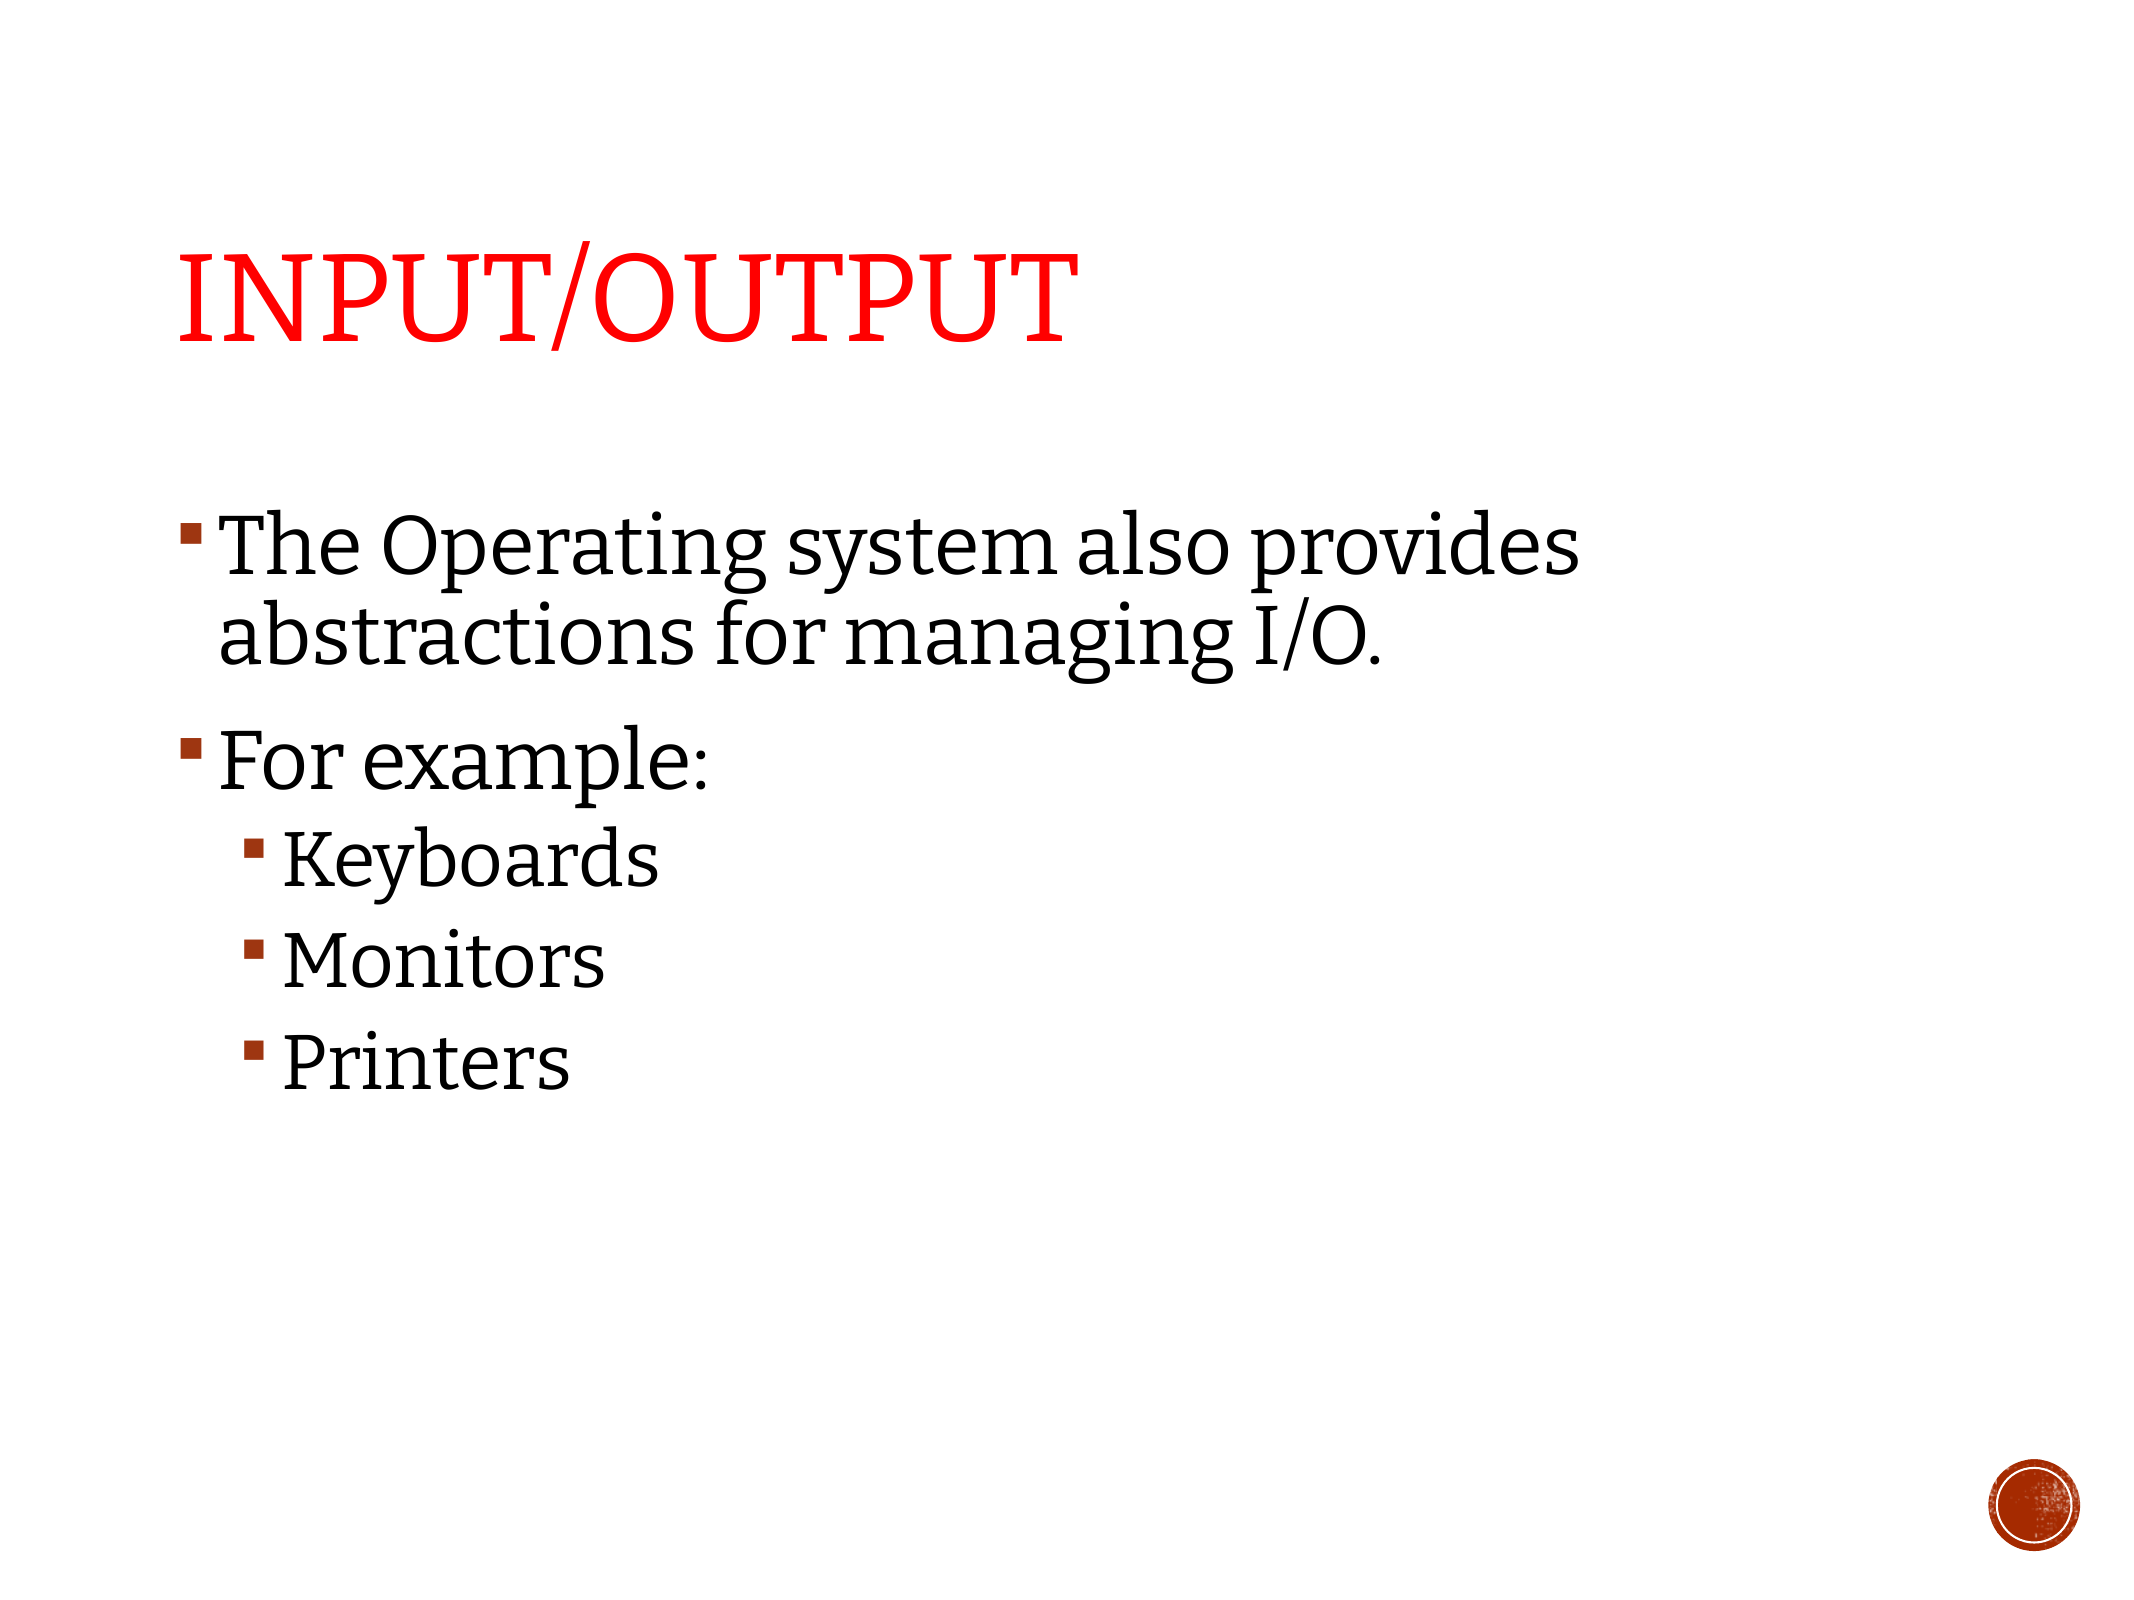

# Input/output
The Operating system also provides abstractions for managing I/O.
For example:
Keyboards
Monitors
Printers